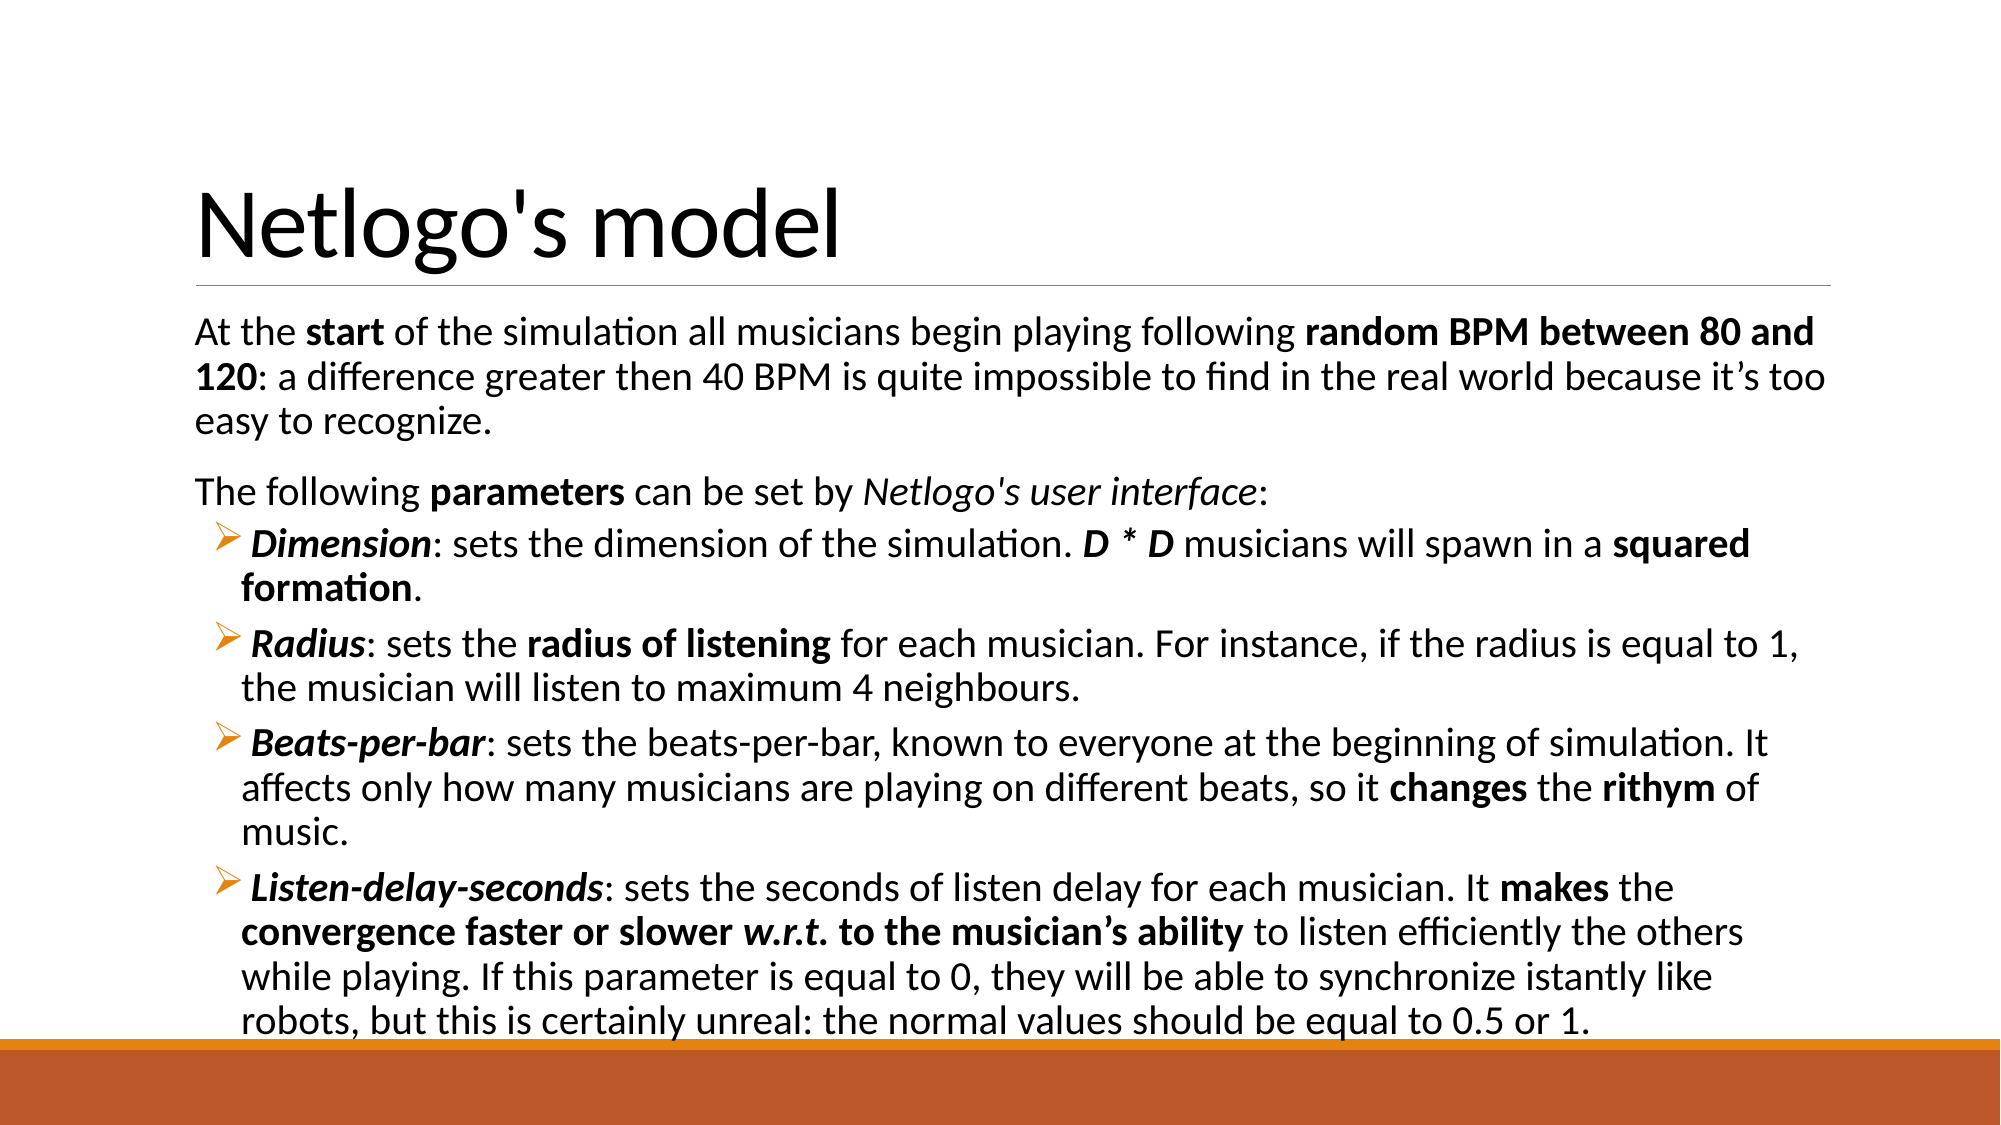

# Netlogo's model
At the start of the simulation all musicians begin playing following random BPM between 80 and 120: a difference greater then 40 BPM is quite impossible to find in the real world because it’s too easy to recognize.
The following parameters can be set by Netlogo's user interface:
 Dimension: sets the dimension of the simulation. D * D musicians will spawn in a squared formation.
 Radius: sets the radius of listening for each musician. For instance, if the radius is equal to 1, the musician will listen to maximum 4 neighbours.
 Beats-per-bar: sets the beats-per-bar, known to everyone at the beginning of simulation. It affects only how many musicians are playing on different beats, so it changes the rithym of music.
 Listen-delay-seconds: sets the seconds of listen delay for each musician. It makes the convergence faster or slower w.r.t. to the musician’s ability to listen efficiently the others while playing. If this parameter is equal to 0, they will be able to synchronize istantly like robots, but this is certainly unreal: the normal values should be equal to 0.5 or 1.